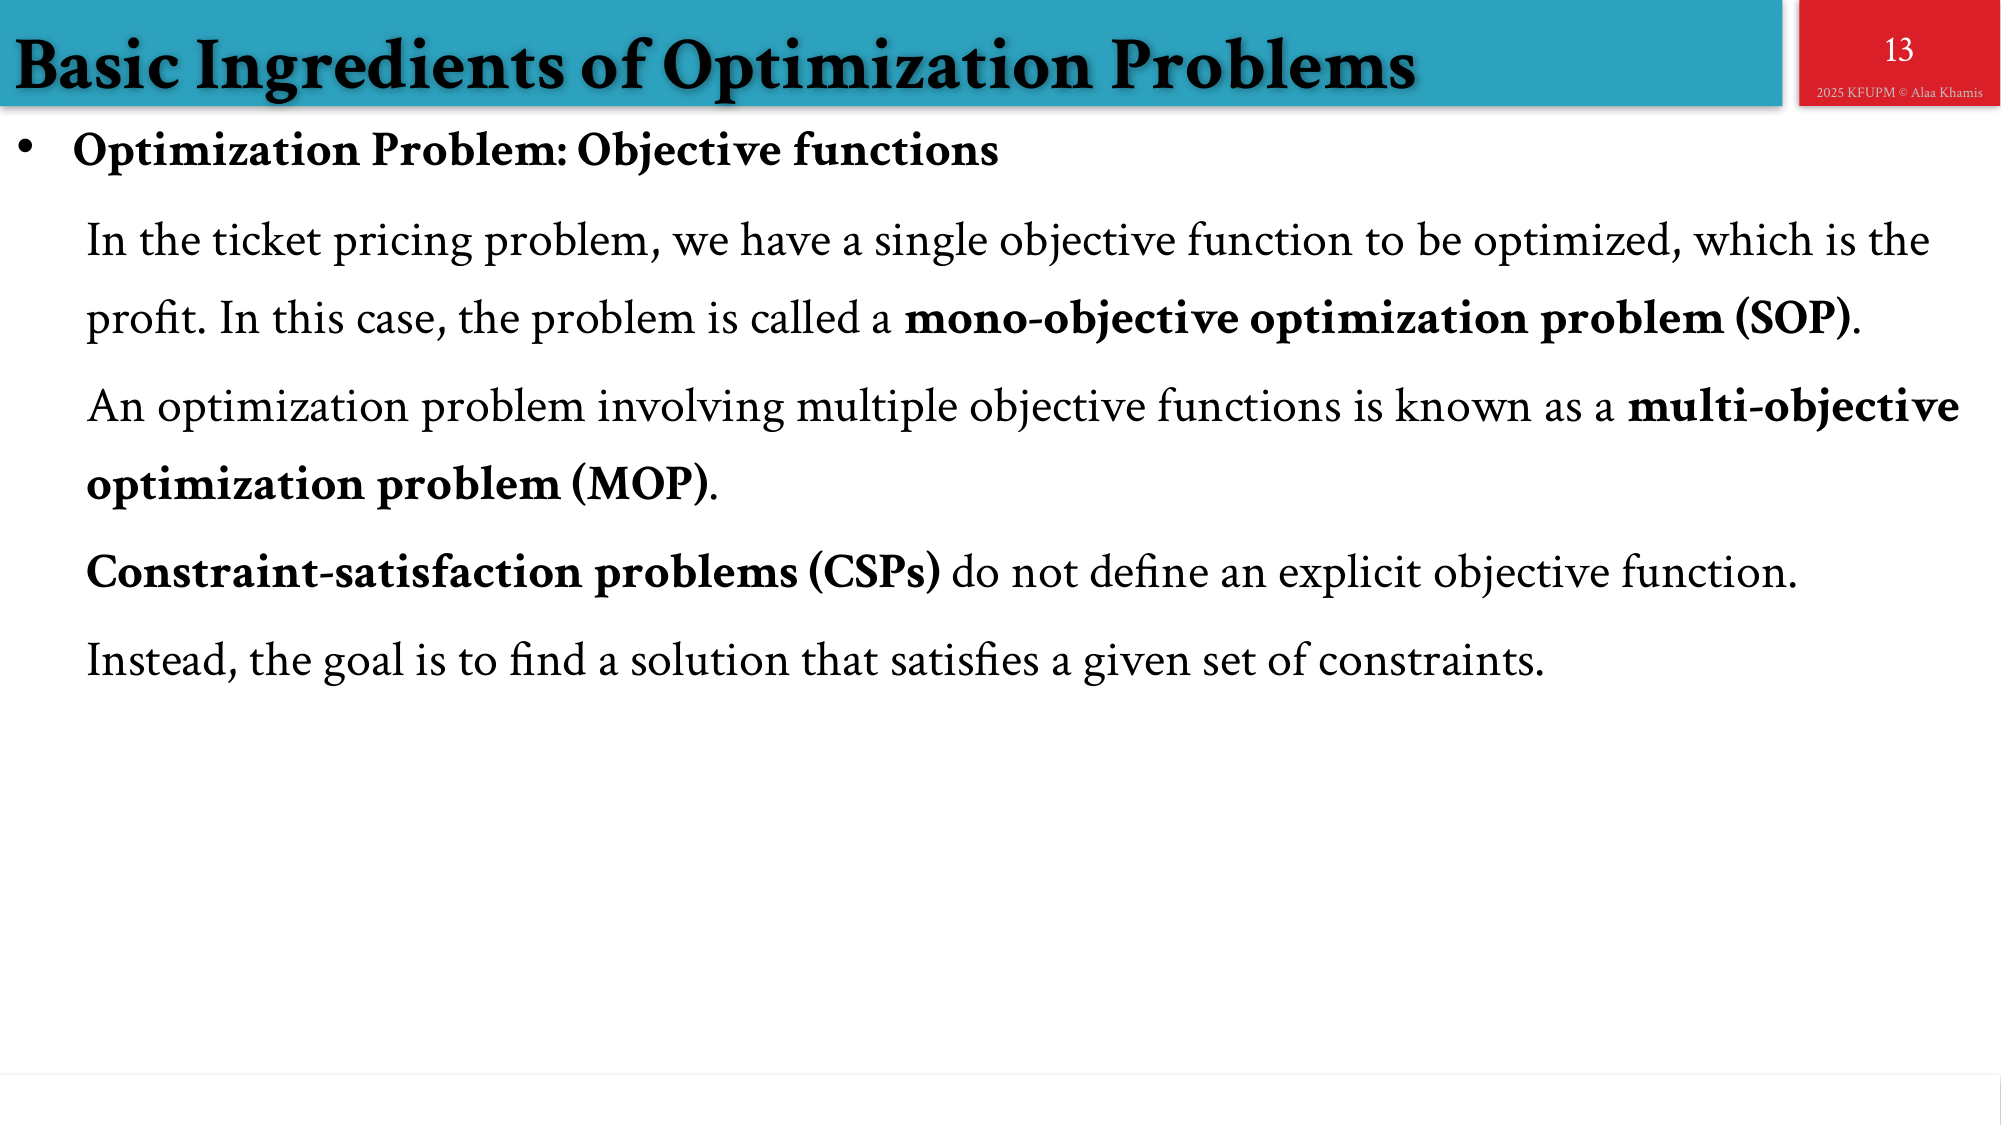

Basic Ingredients of Optimization Problems
Optimization Problem: Objective functions
In the ticket pricing problem, we have a single objective function to be optimized, which is the profit. In this case, the problem is called a mono-objective optimization problem (SOP).
An optimization problem involving multiple objective functions is known as a multi-objective optimization problem (MOP).
Constraint-satisfaction problems (CSPs) do not define an explicit objective function.
Instead, the goal is to find a solution that satisfies a given set of constraints.